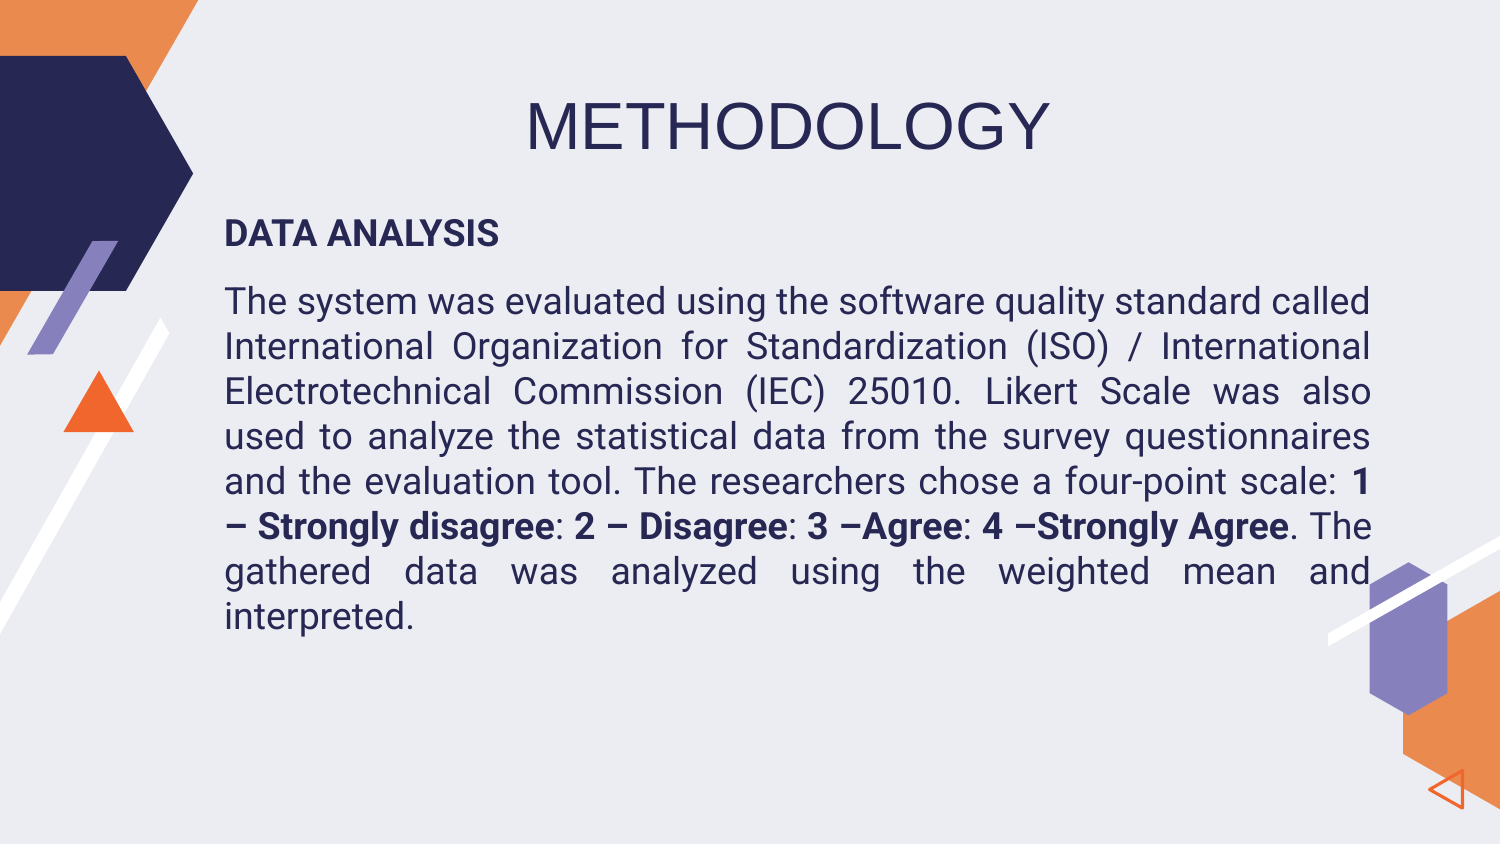

METHODOLOGY
DATA ANALYSIS

The system was evaluated using the software quality standard called International Organization for Standardization (ISO) / International Electrotechnical Commission (IEC) 25010. Likert Scale was also used to analyze the statistical data from the survey questionnaires and the evaluation tool. The researchers chose a four-point scale: 1 – Strongly disagree: 2 – Disagree: 3 –Agree: 4 –Strongly Agree. The gathered data was analyzed using the weighted mean and interpreted.